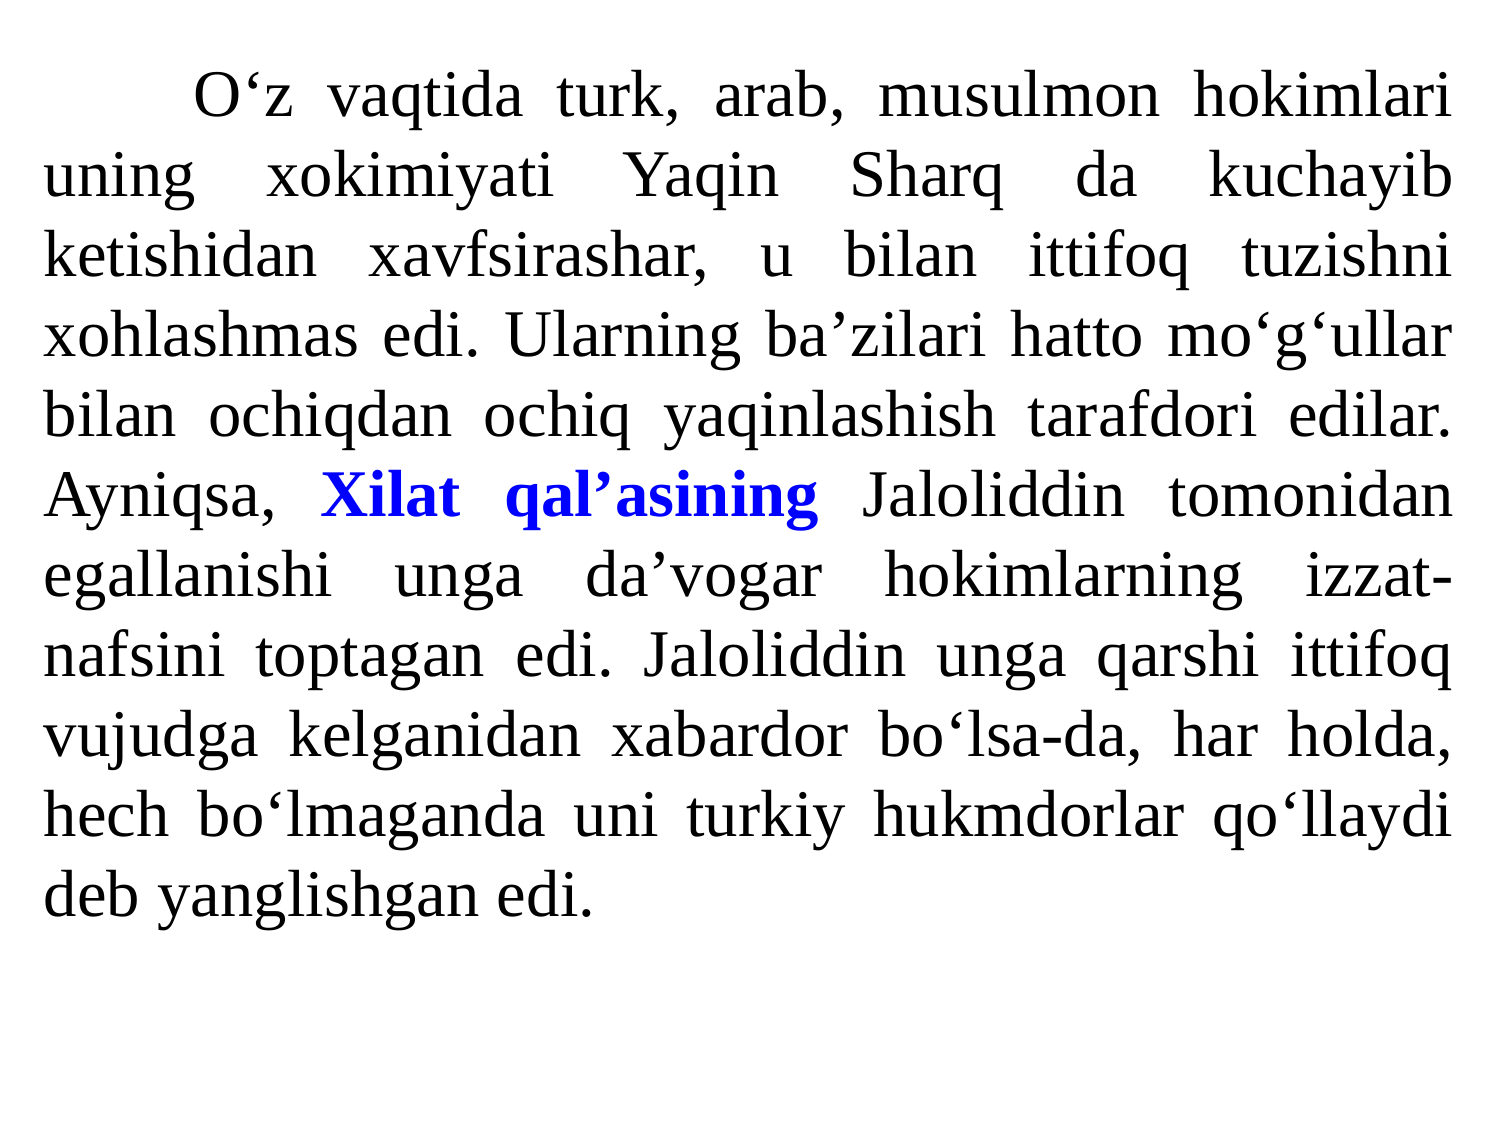

O‘z vaqtida turk, arab, musulmon hokimlari uning xokimiyati Yaqin Sharq da kuchayib ketishidan xavfsirashar, u bilan ittifoq tuzishni xohlashmas edi. Ularning ba’zilari hatto mo‘g‘ullar bilan ochiqdan ochiq yaqinlashish tarafdori edilar. Ayniqsa, Xilat qal’asining Jaloliddin tomonidan egallanishi unga da’vogar hokimlarning izzat-nafsini toptagan edi. Jaloliddin unga qarshi ittifoq vujudga kelganidan xabardor bo‘lsa-da, har holda, hech bo‘lmaganda uni turkiy hukmdorlar qo‘llaydi deb yanglishgan edi.